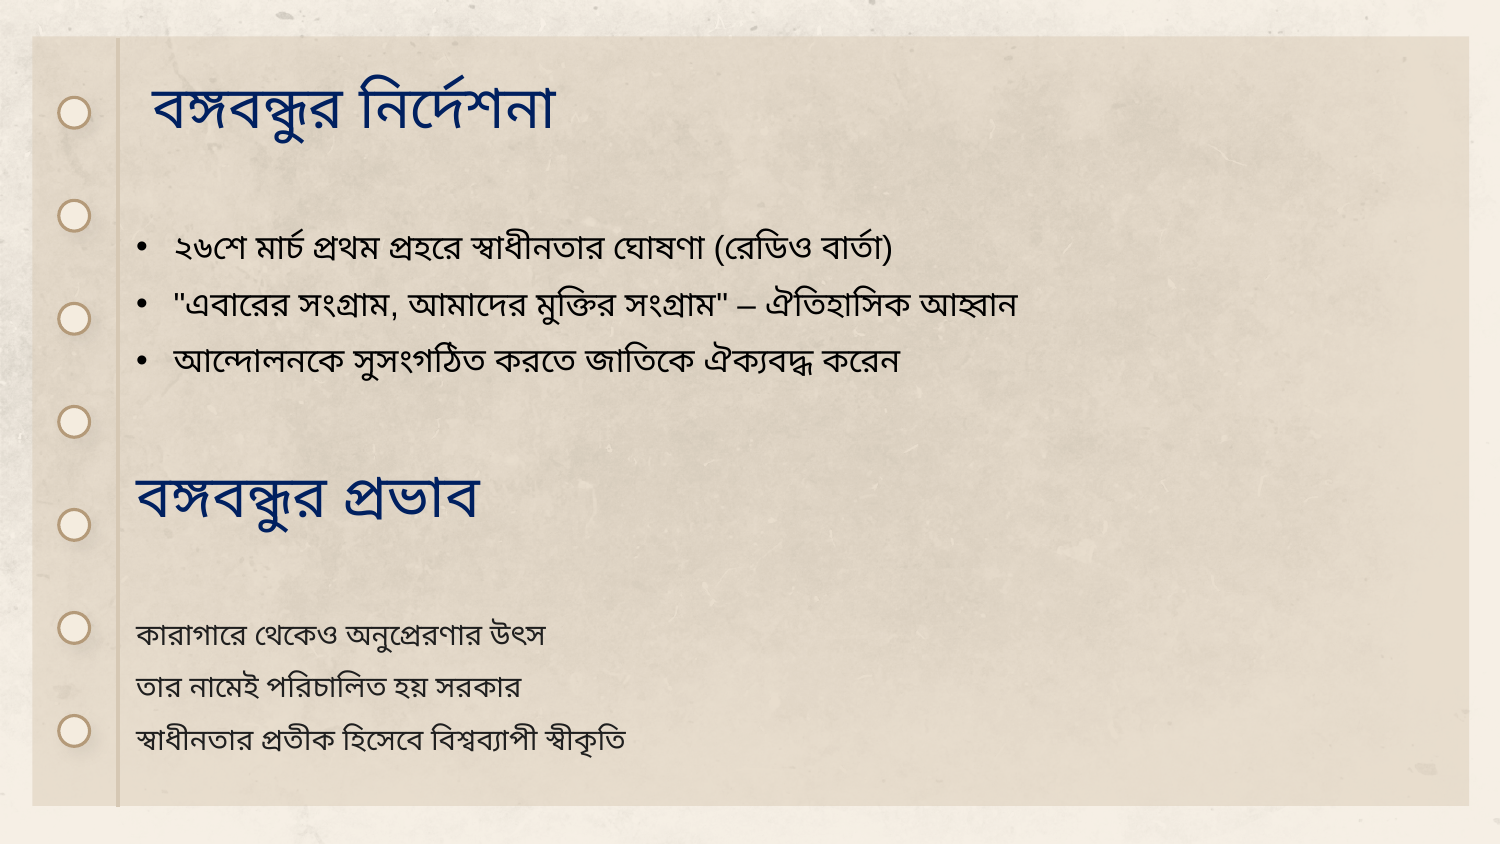

বঙ্গবন্ধুর নির্দেশনা

২৬শে মার্চ প্রথম প্রহরে স্বাধীনতার ঘোষণা (রেডিও বার্তা)
"এবারের সংগ্রাম, আমাদের মুক্তির সংগ্রাম" – ঐতিহাসিক আহ্বান
আন্দোলনকে সুসংগঠিত করতে জাতিকে ঐক্যবদ্ধ করেন
বঙ্গবন্ধুর প্রভাব

কারাগারে থেকেও অনুপ্রেরণার উৎস
তার নামেই পরিচালিত হয় সরকার
স্বাধীনতার প্রতীক হিসেবে বিশ্বব্যাপী স্বীকৃতি